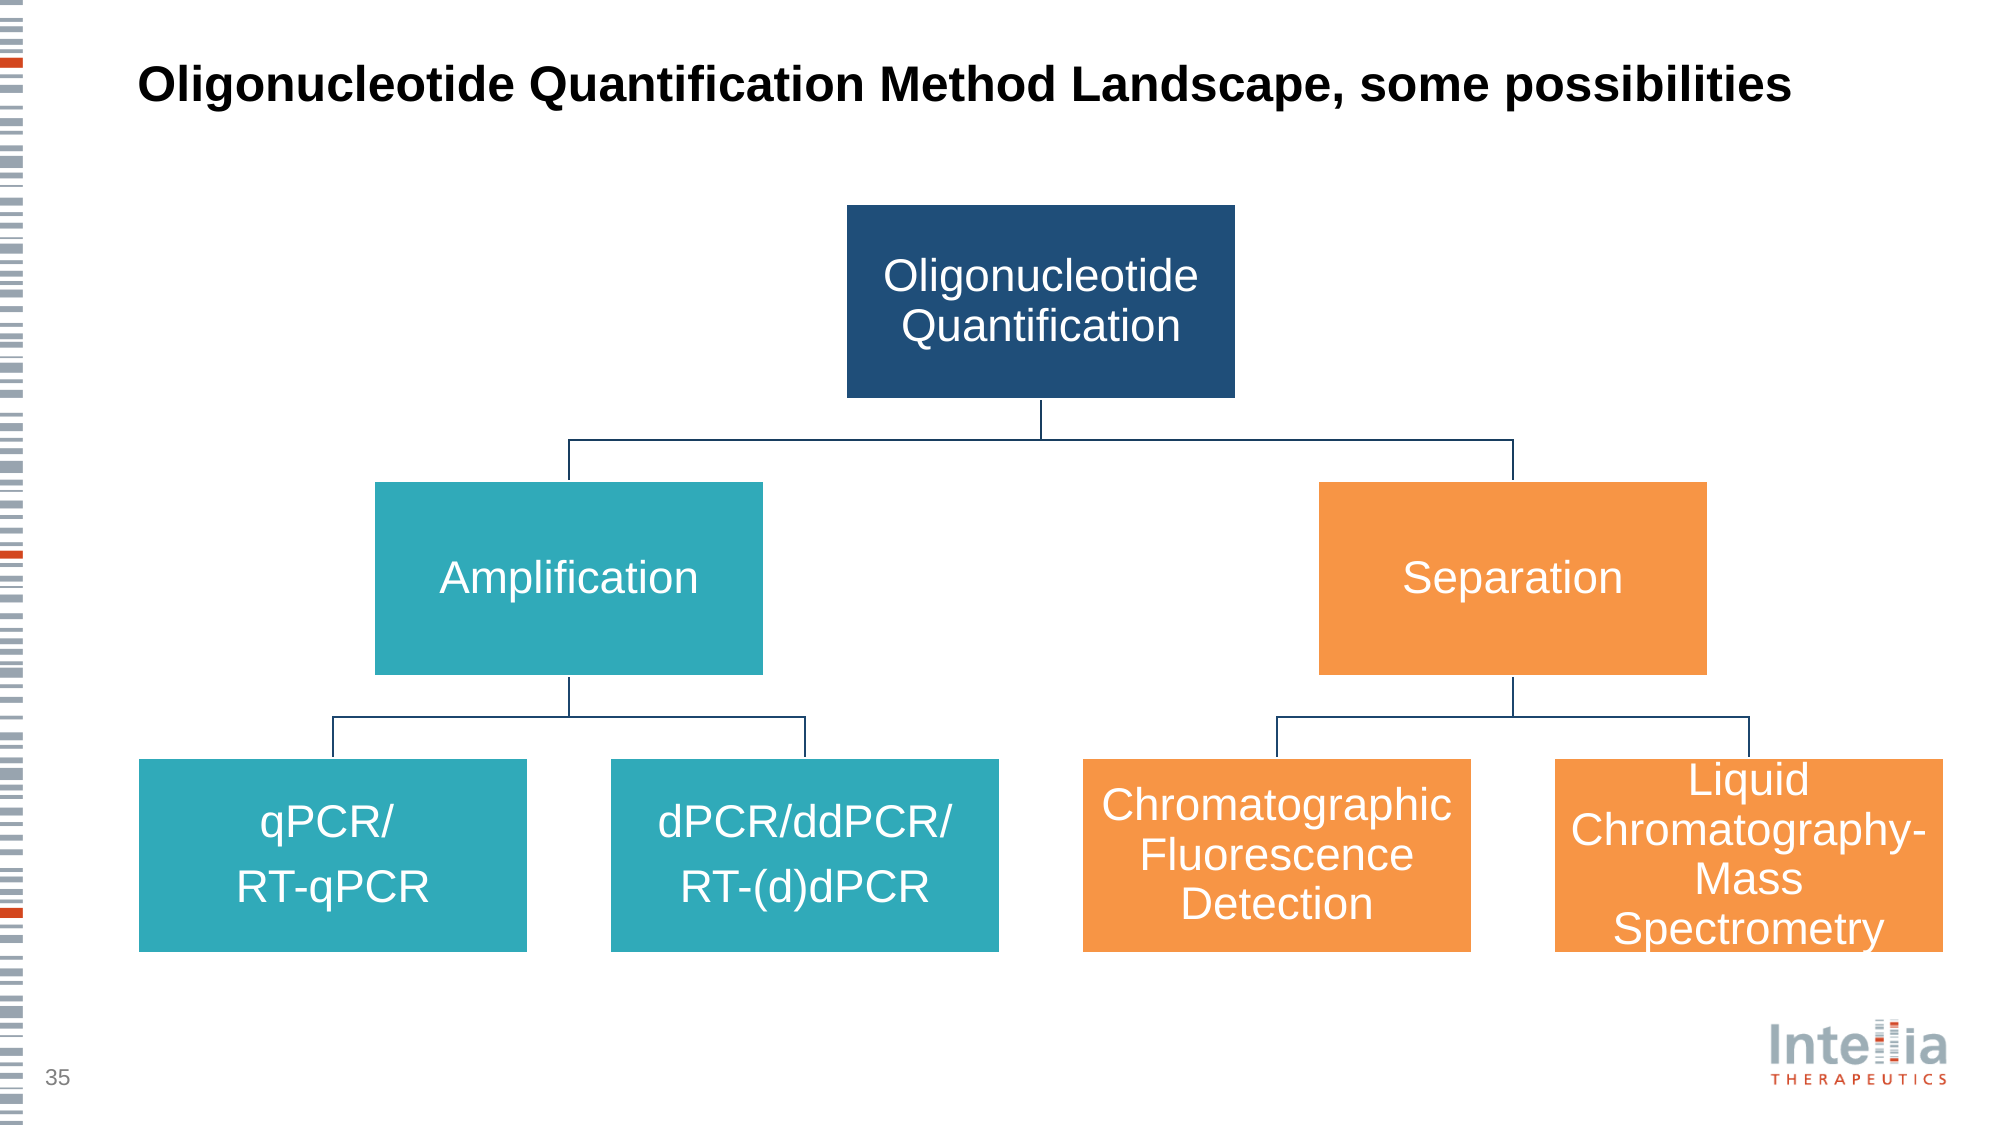

# Oligonucleotide Quantification Method Landscape, some possibilities
Oligonucleotide Quantification
Amplification
qPCR/
RT-qPCR
dPCR/ddPCR/
RT-(d)dPCR
Separation
Chromatographic Fluorescence Detection
Liquid Chromatography-Mass Spectrometry